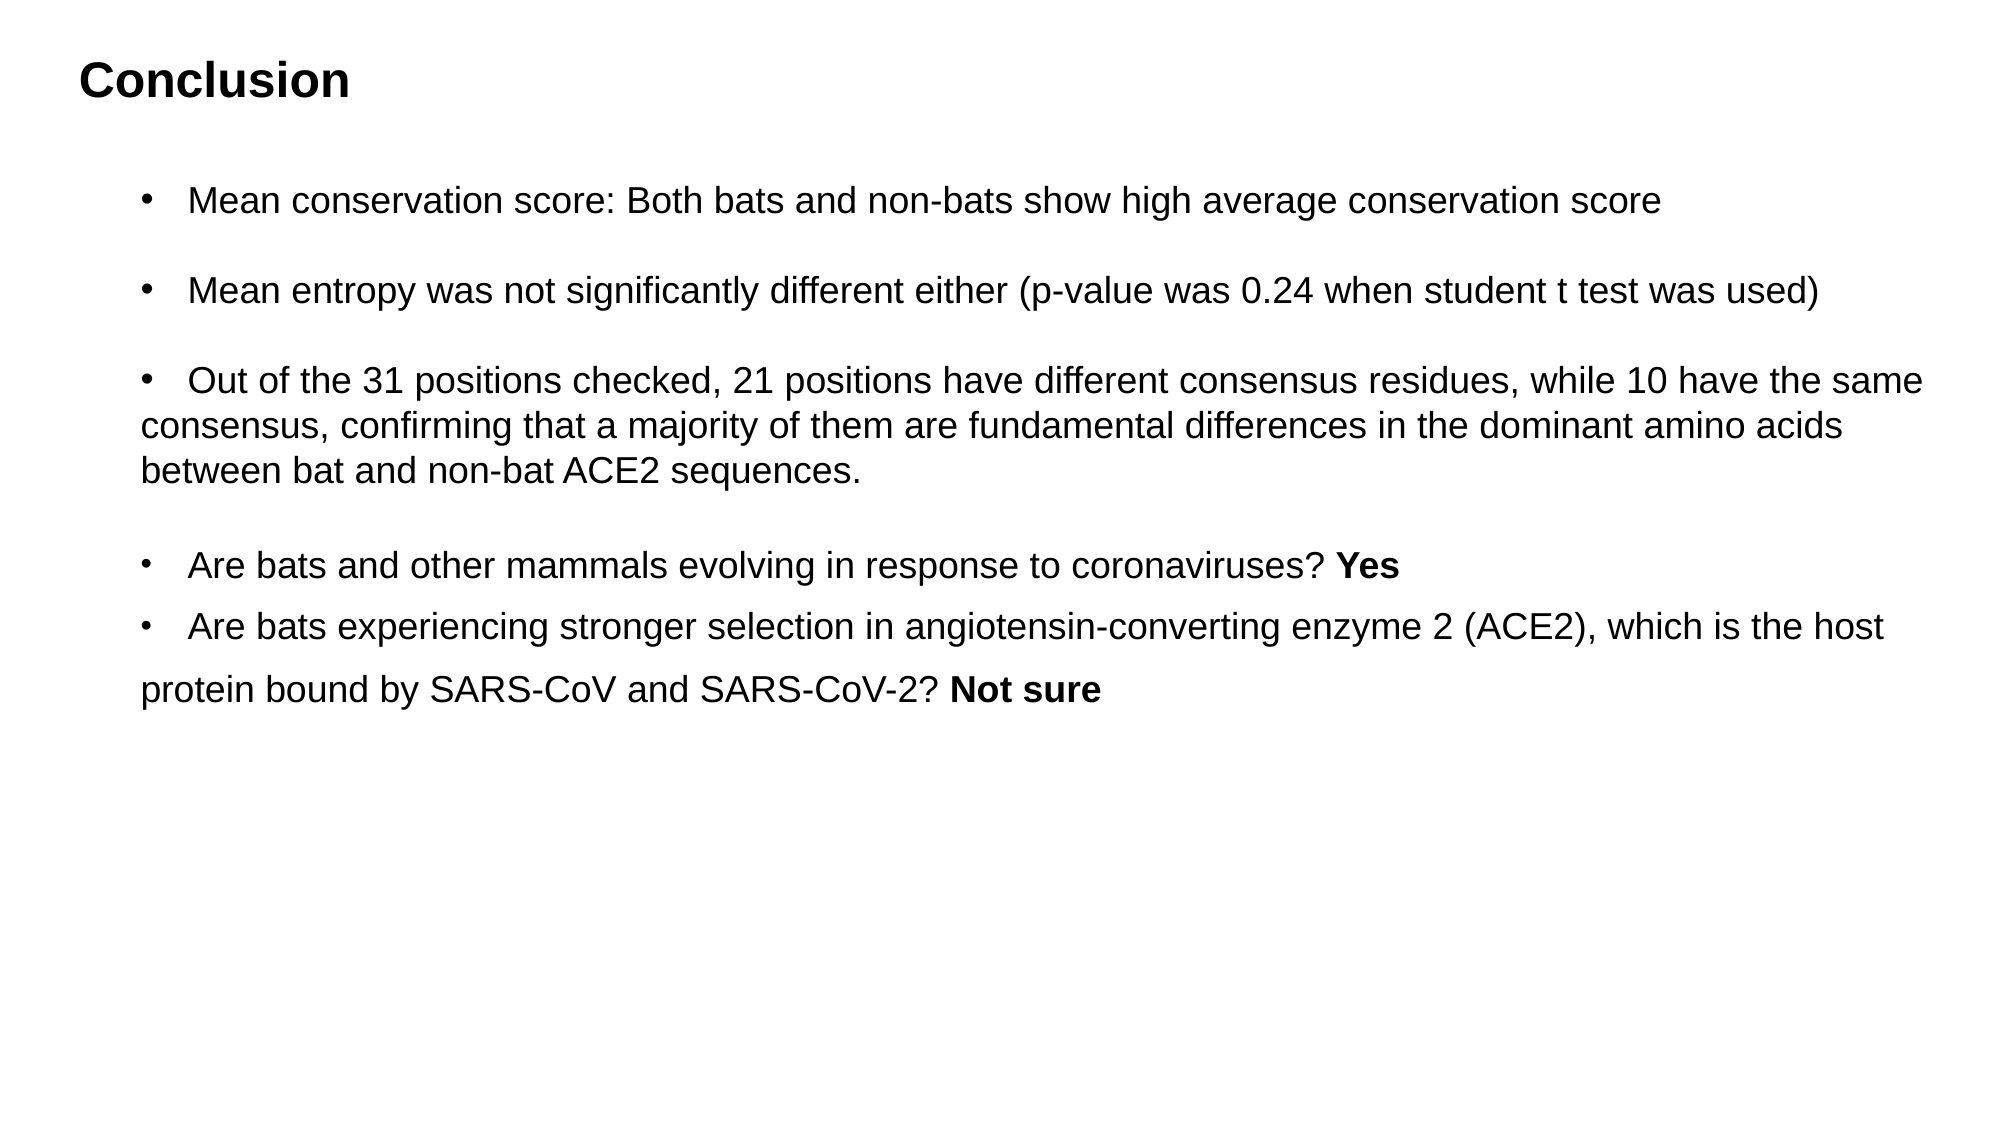

Conclusion
Mean conservation score: Both bats and non-bats show high average conservation score

Mean entropy was not significantly different either (p-value was 0.24 when student t test was used)

Out of the 31 positions checked, 21 positions have different consensus residues, while 10 have the same
consensus, confirming that a majority of them are fundamental differences in the dominant amino acids
between bat and non-bat ACE2 sequences.

Are bats and other mammals evolving in response to coronaviruses? Yes
Are bats experiencing stronger selection in angiotensin-converting enzyme 2 (ACE2), which is the host
protein bound by SARS-CoV and SARS-CoV-2? Not sure